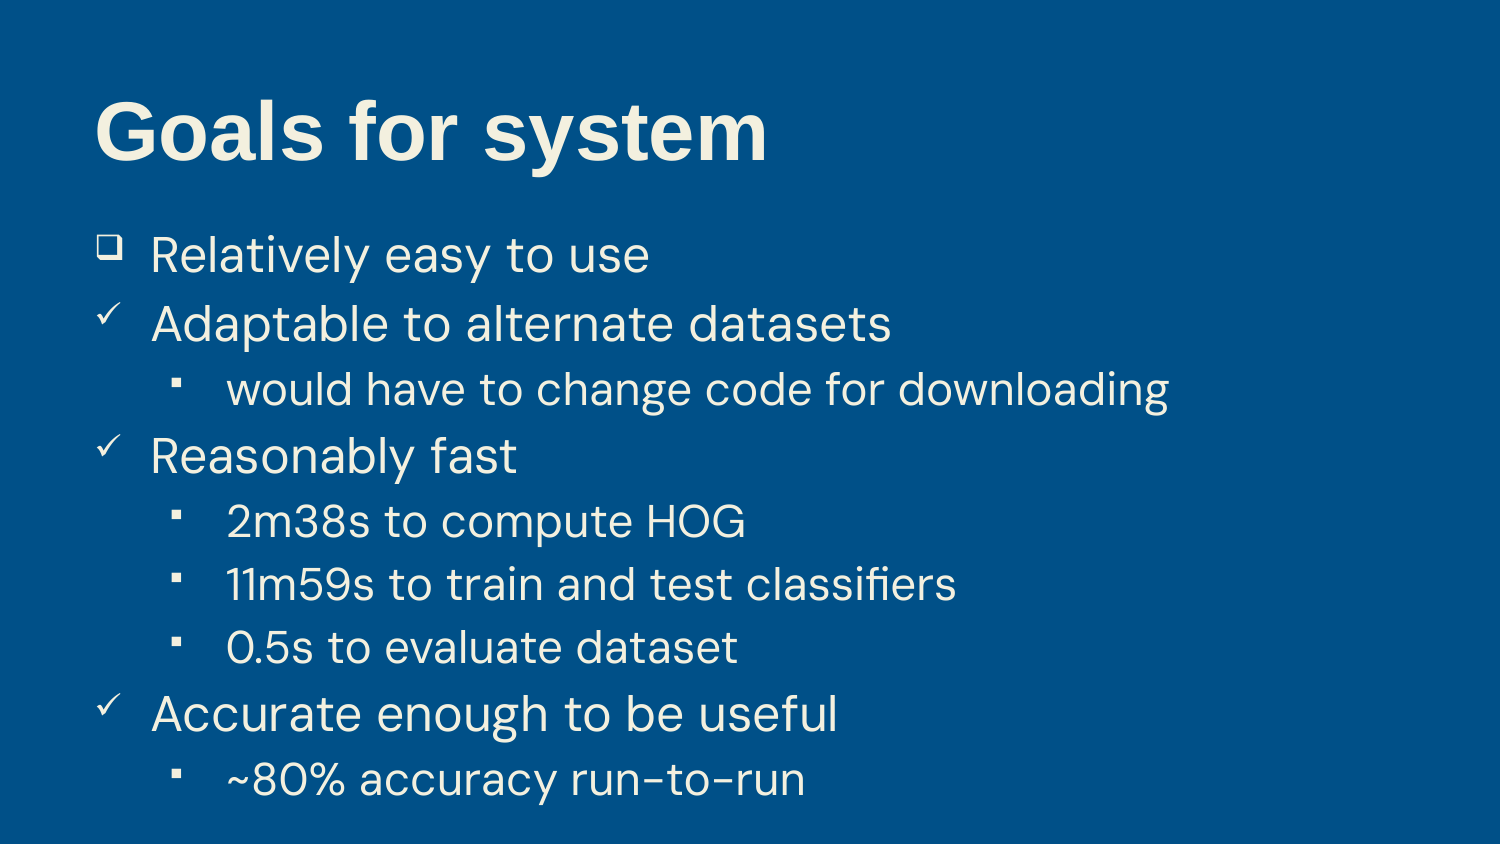

Goals for system
Relatively easy to use
Adaptable to alternate datasets
would have to change code for downloading
Reasonably fast
2m38s to compute HOG
11m59s to train and test classifiers
0.5s to evaluate dataset
Accurate enough to be useful
~80% accuracy run-to-run